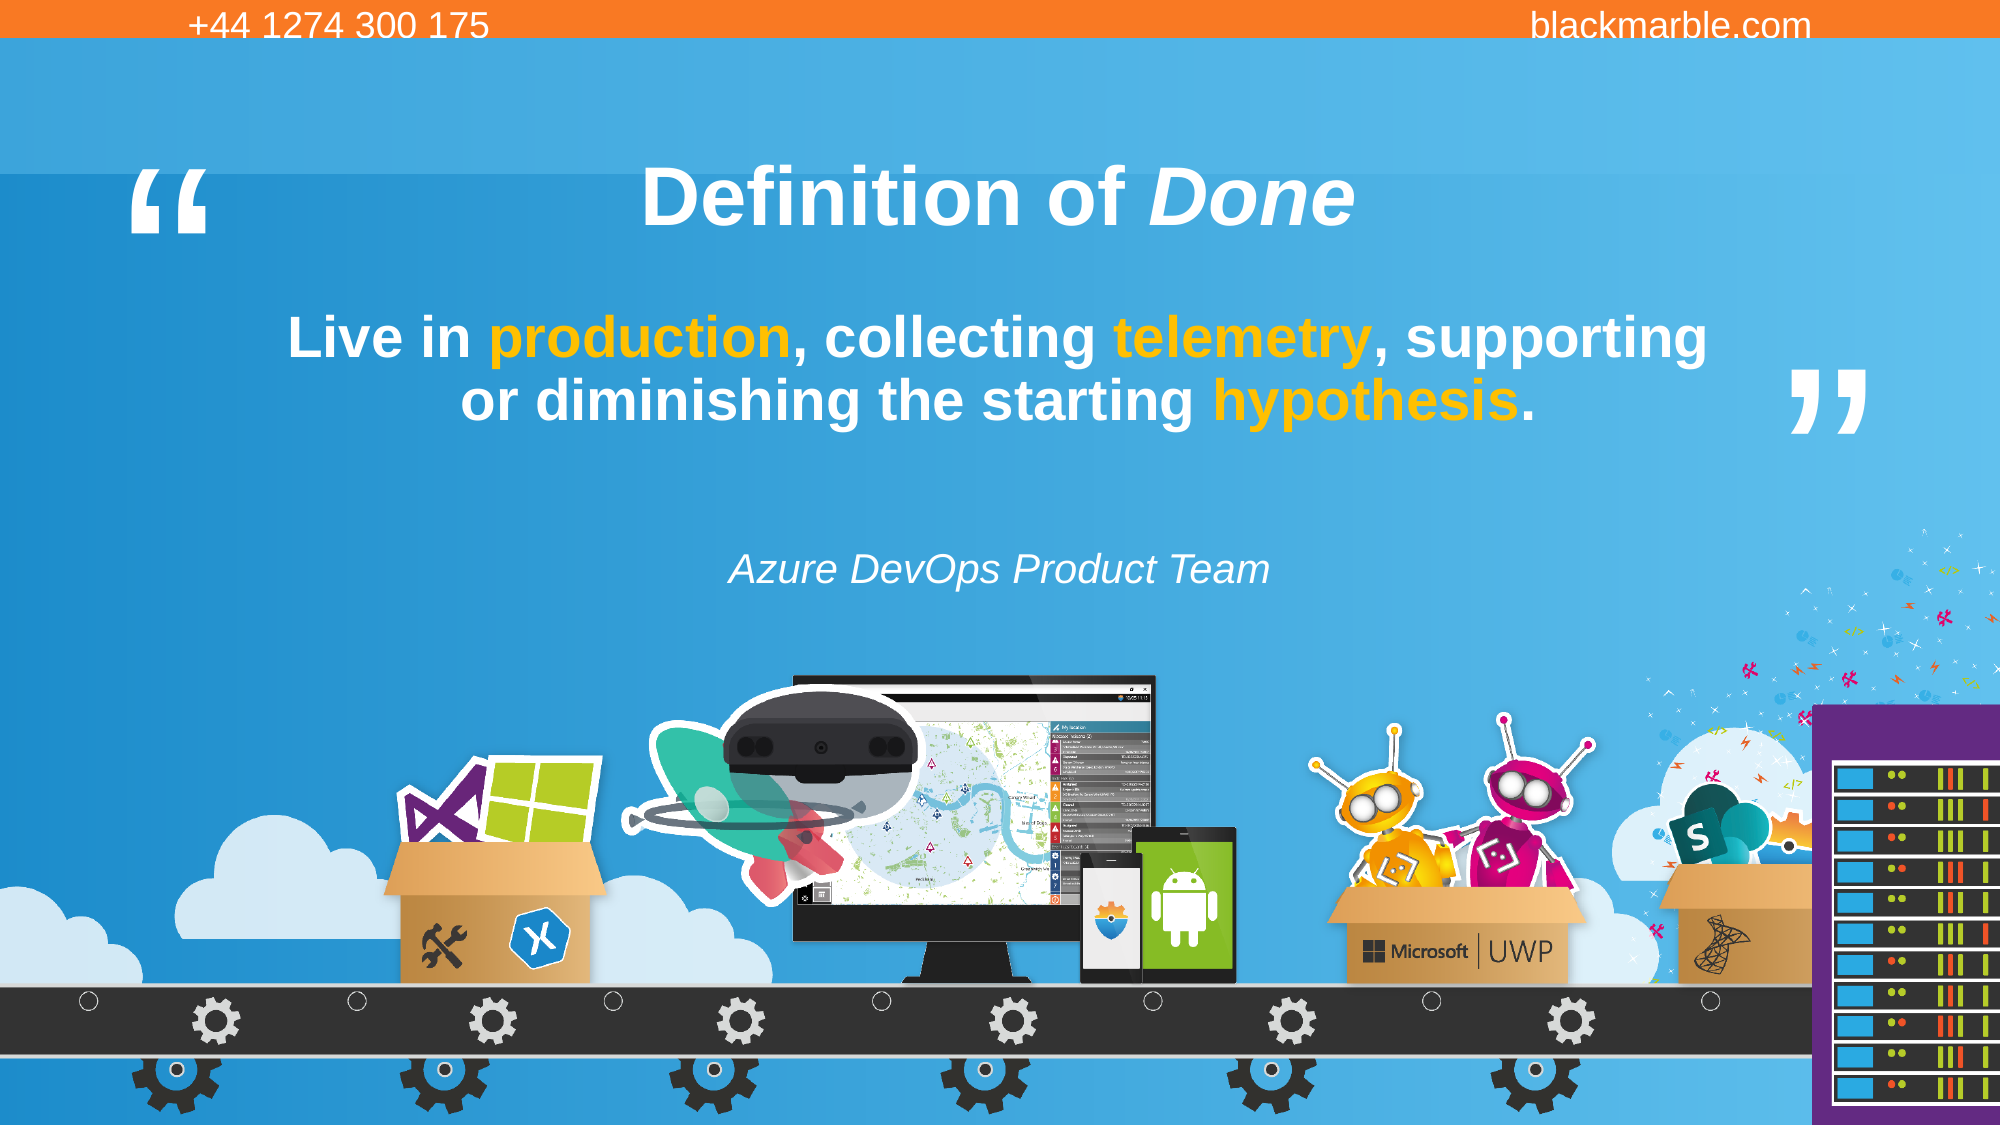

# Definition of Done Live in production, collecting telemetry, supporting or diminishing the starting hypothesis.
Azure DevOps Product Team